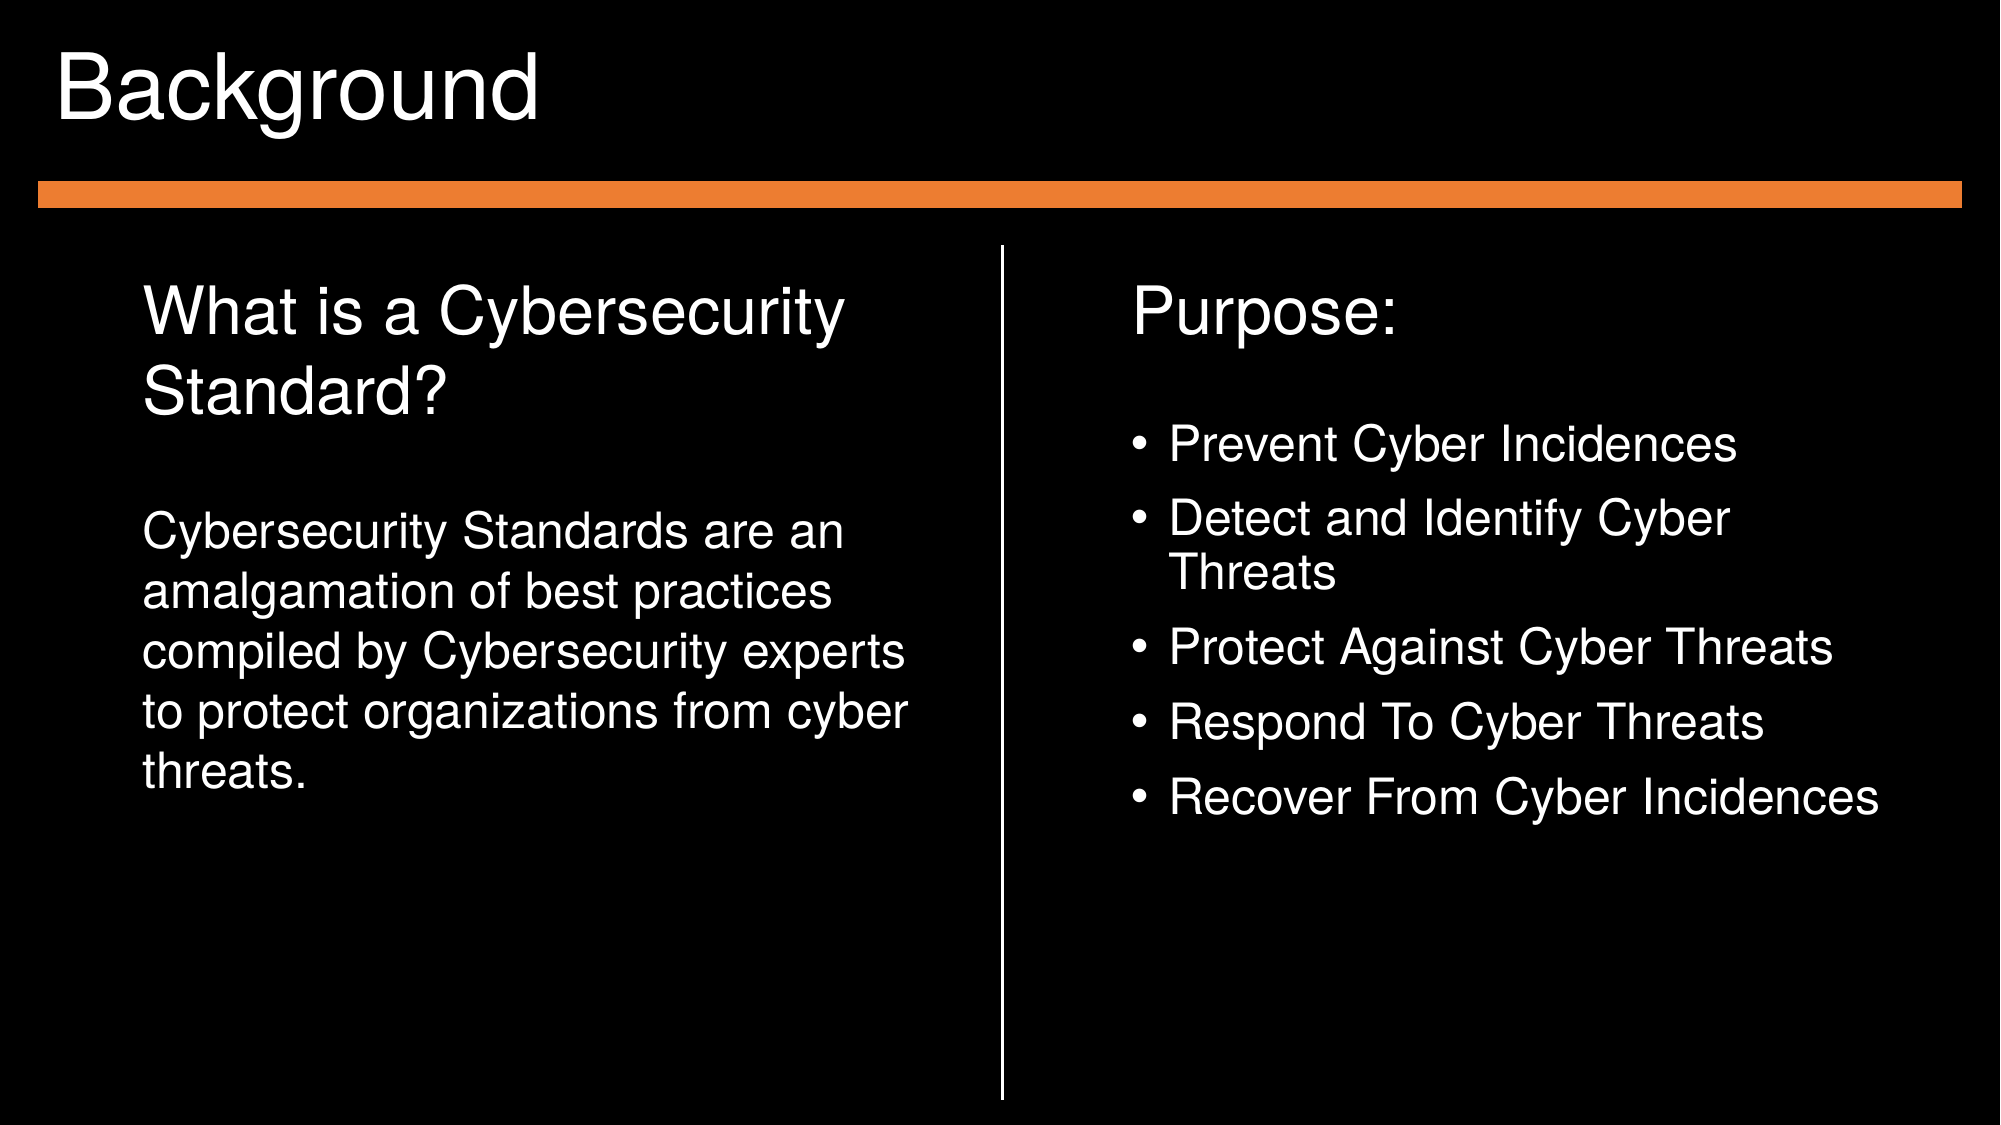

# Background

What is a Cybersecurity Standard?
Purpose:
Prevent Cyber Incidences
Detect and Identify Cyber Threats
Protect Against Cyber Threats
Respond To Cyber Threats
Recover From Cyber Incidences
Cybersecurity Standards are an amalgamation of best practices compiled by Cybersecurity experts to protect organizations from cyber threats.